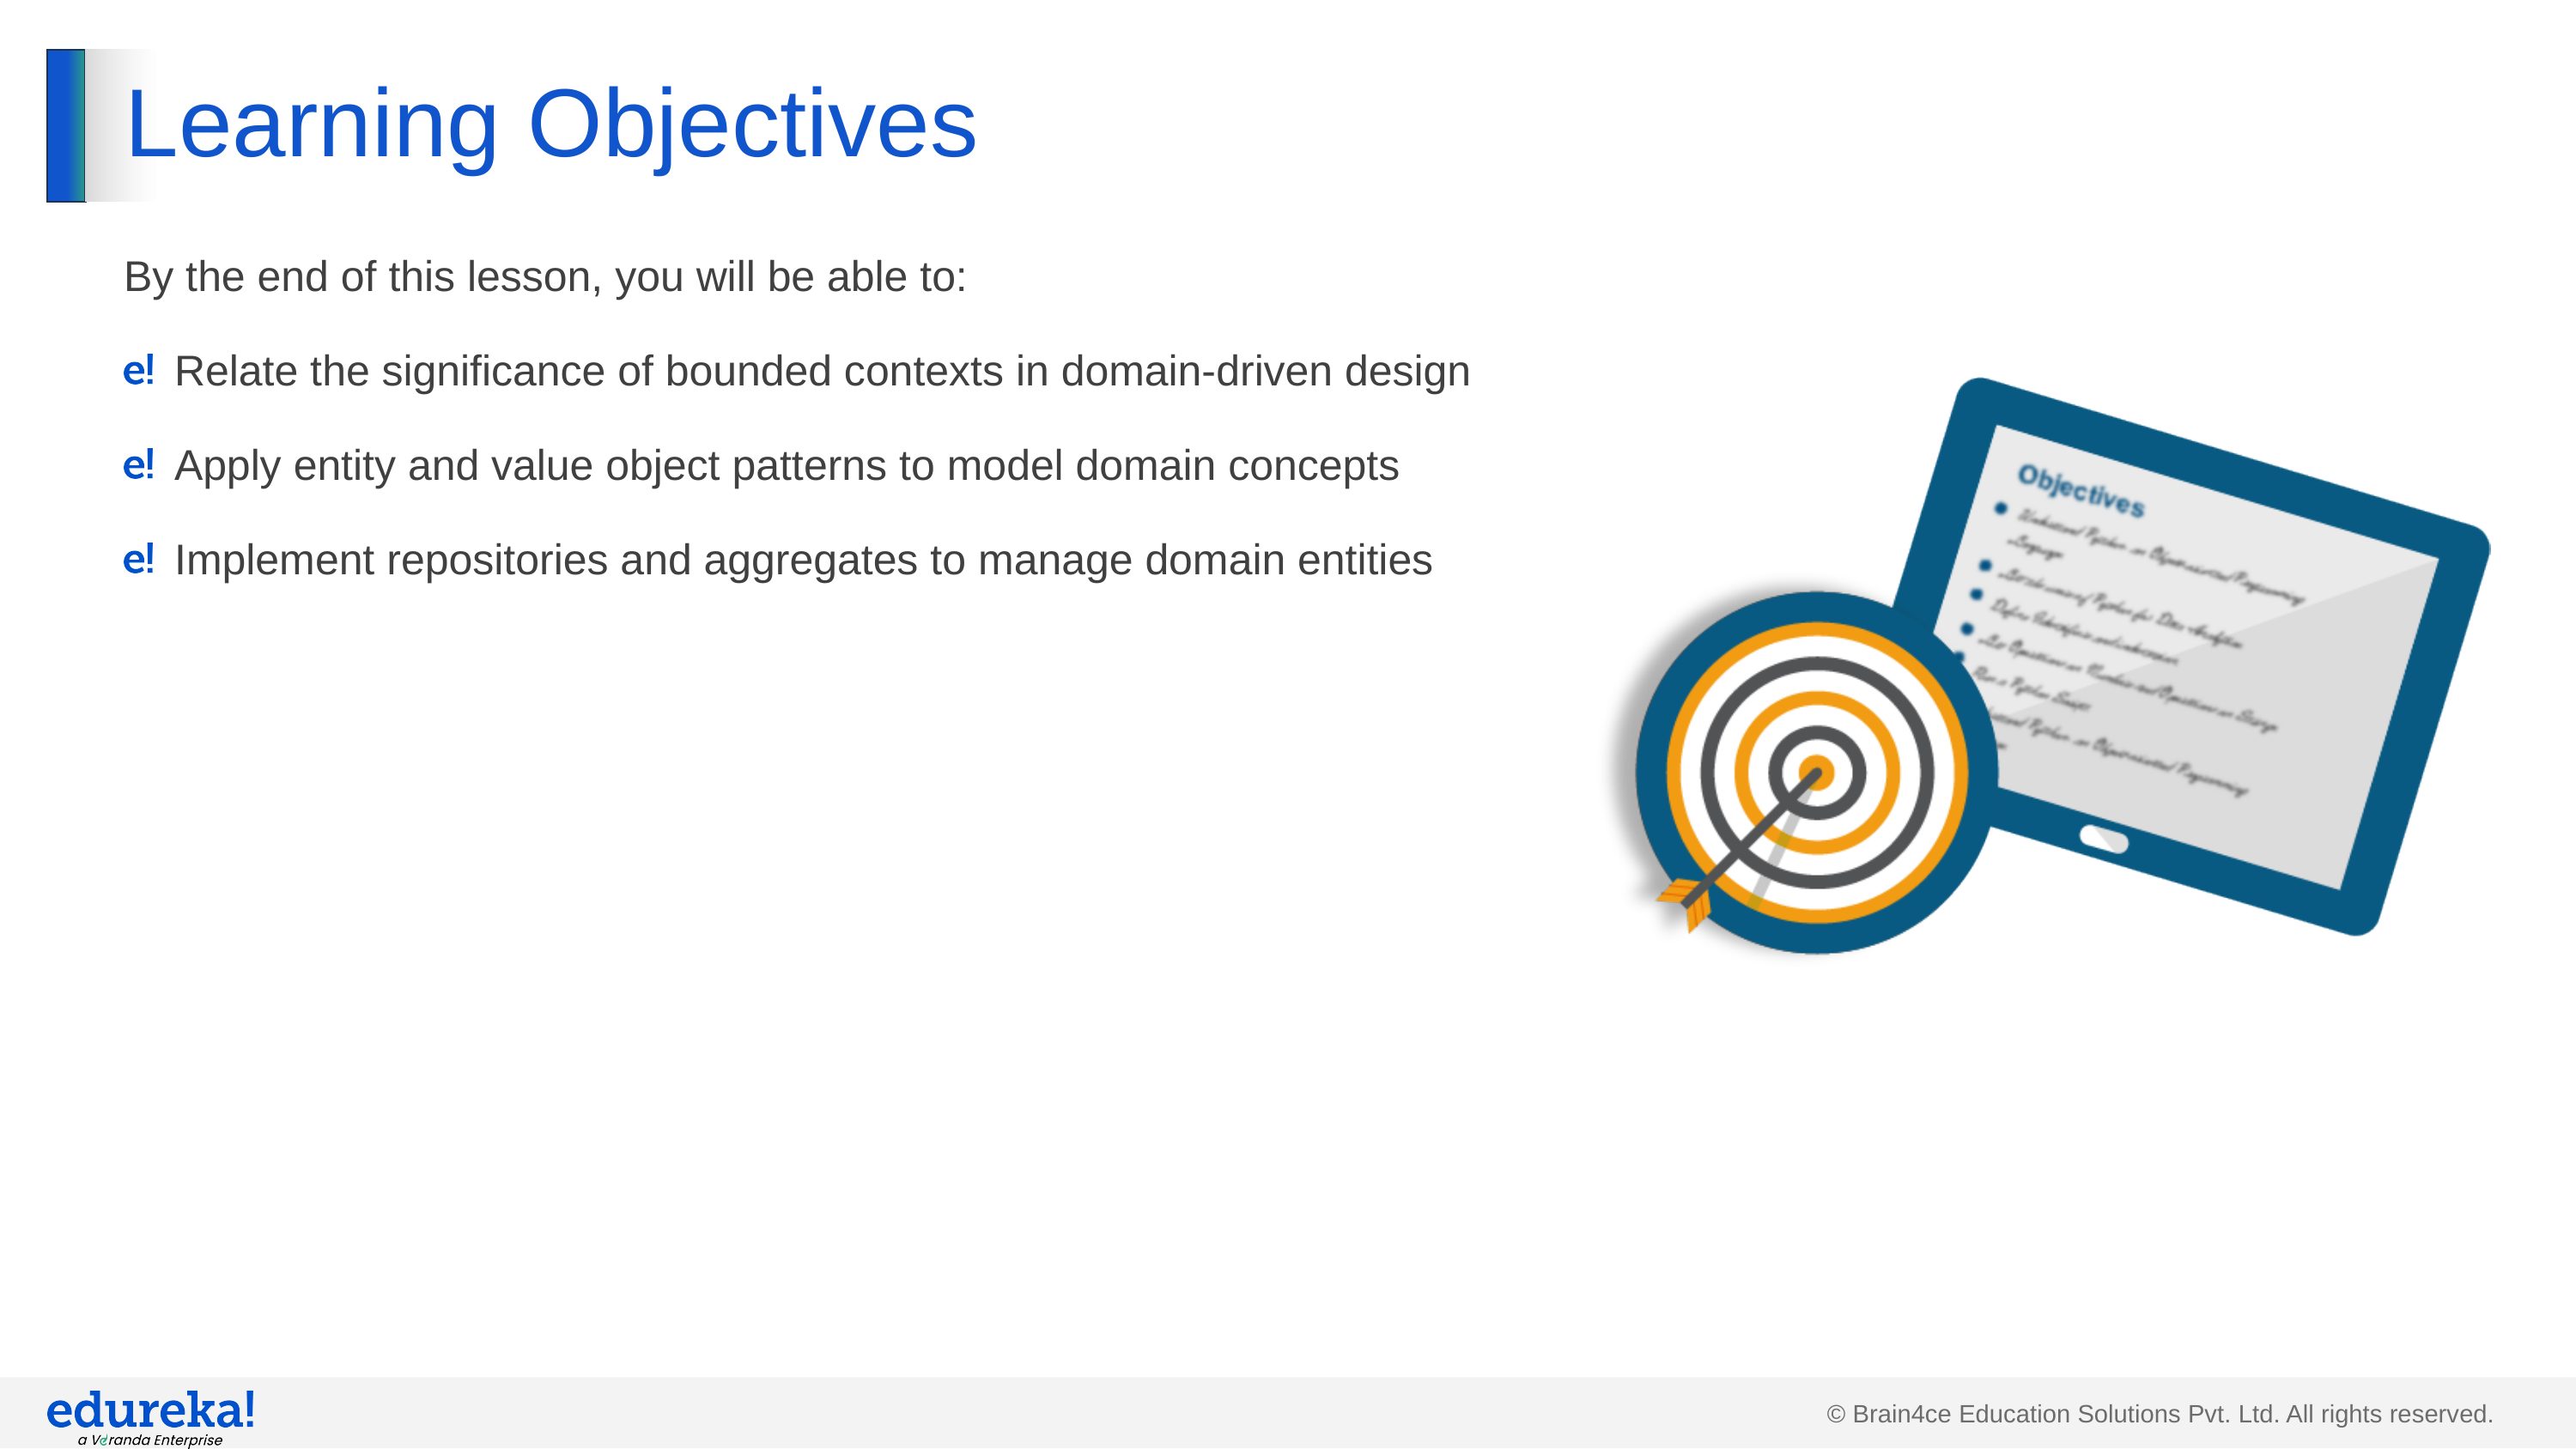

# Learning Objectives
By the end of this lesson, you will be able to:
Relate the significance of bounded contexts in domain-driven design
Apply entity and value object patterns to model domain concepts
Implement repositories and aggregates to manage domain entities